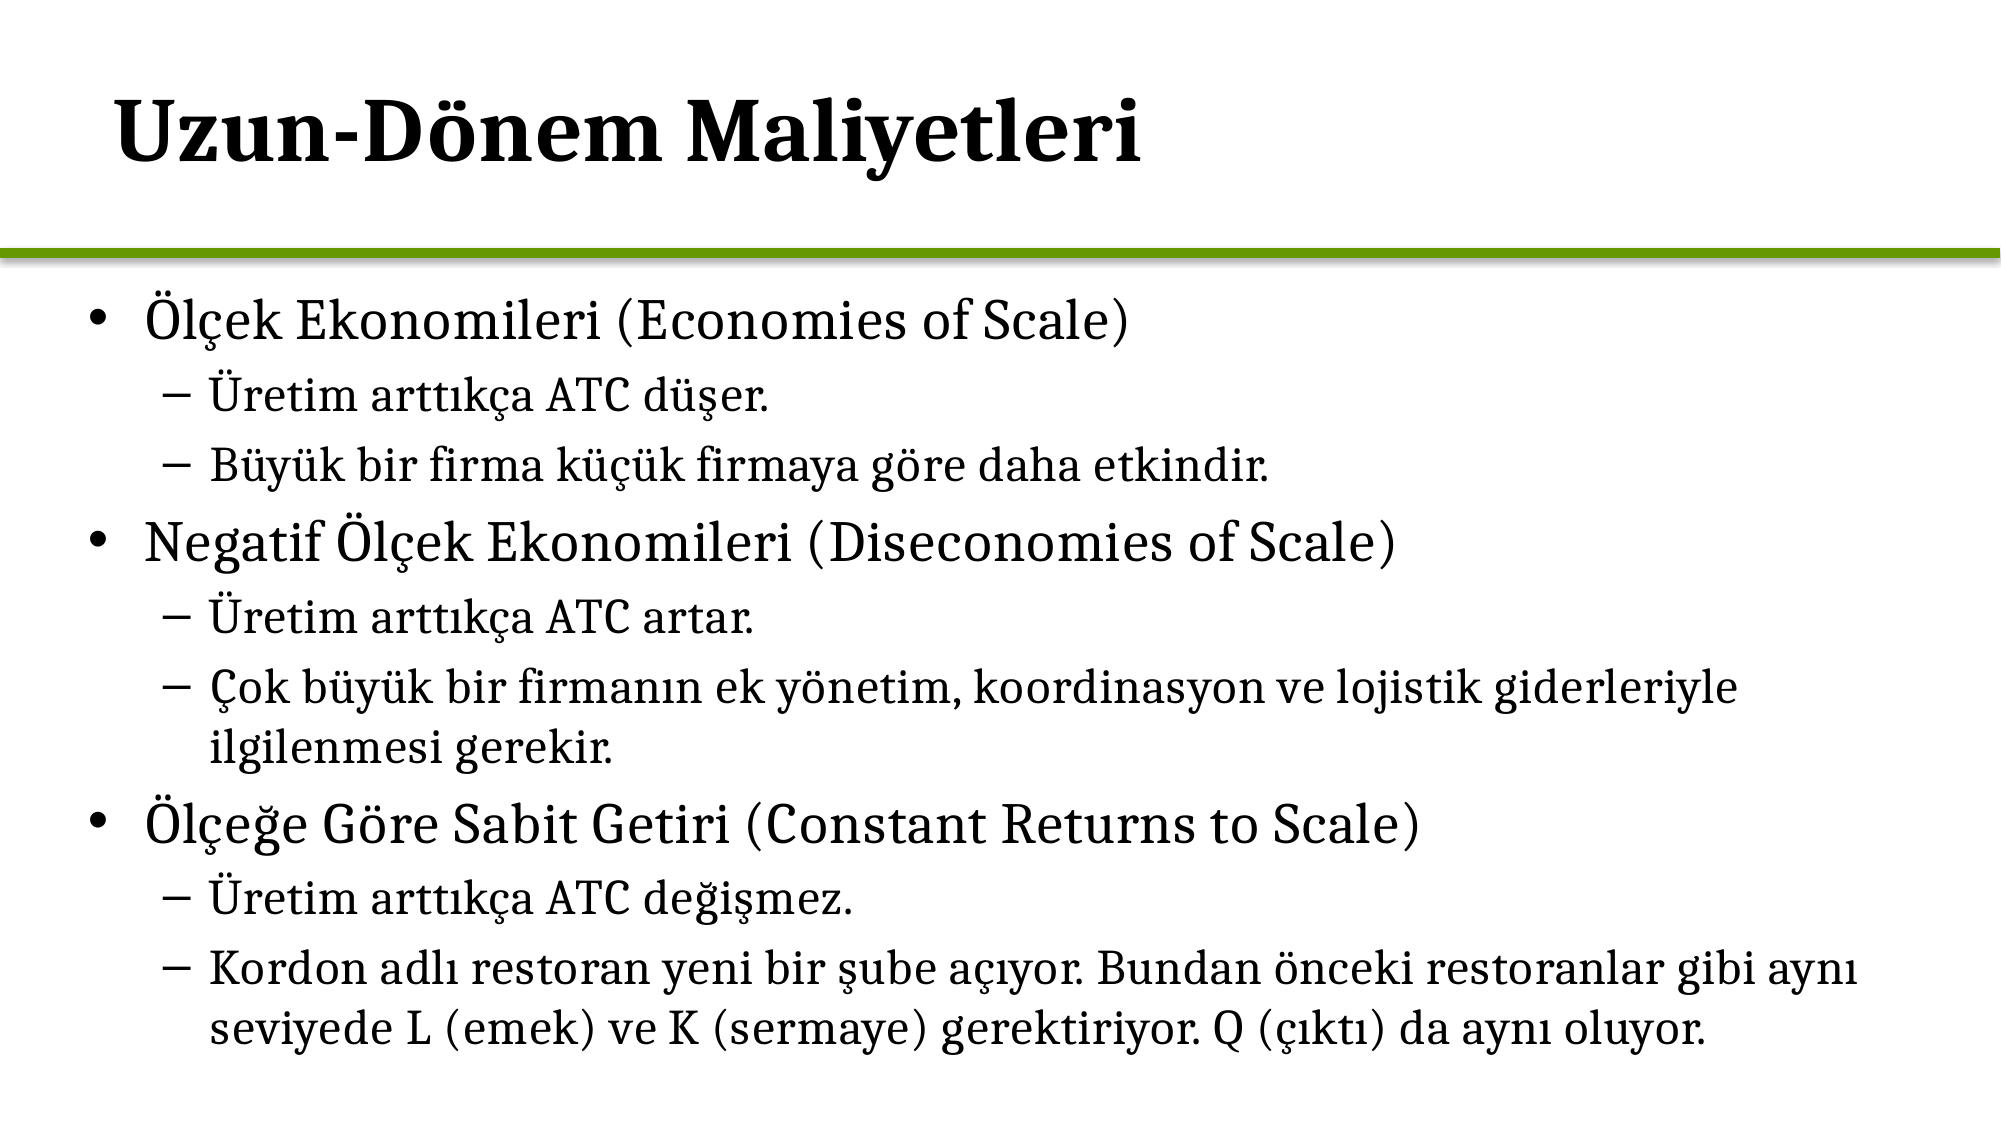

# Uzun-Dönem Maliyetleri
Ölçek Ekonomileri (Economies of Scale)
Üretim arttıkça ATC düşer.
Büyük bir firma küçük firmaya göre daha etkindir.
Negatif Ölçek Ekonomileri (Diseconomies of Scale)
Üretim arttıkça ATC artar.
Çok büyük bir firmanın ek yönetim, koordinasyon ve lojistik giderleriyle ilgilenmesi gerekir.
Ölçeğe Göre Sabit Getiri (Constant Returns to Scale)
Üretim arttıkça ATC değişmez.
Kordon adlı restoran yeni bir şube açıyor. Bundan önceki restoranlar gibi aynı seviyede L (emek) ve K (sermaye) gerektiriyor. Q (çıktı) da aynı oluyor.